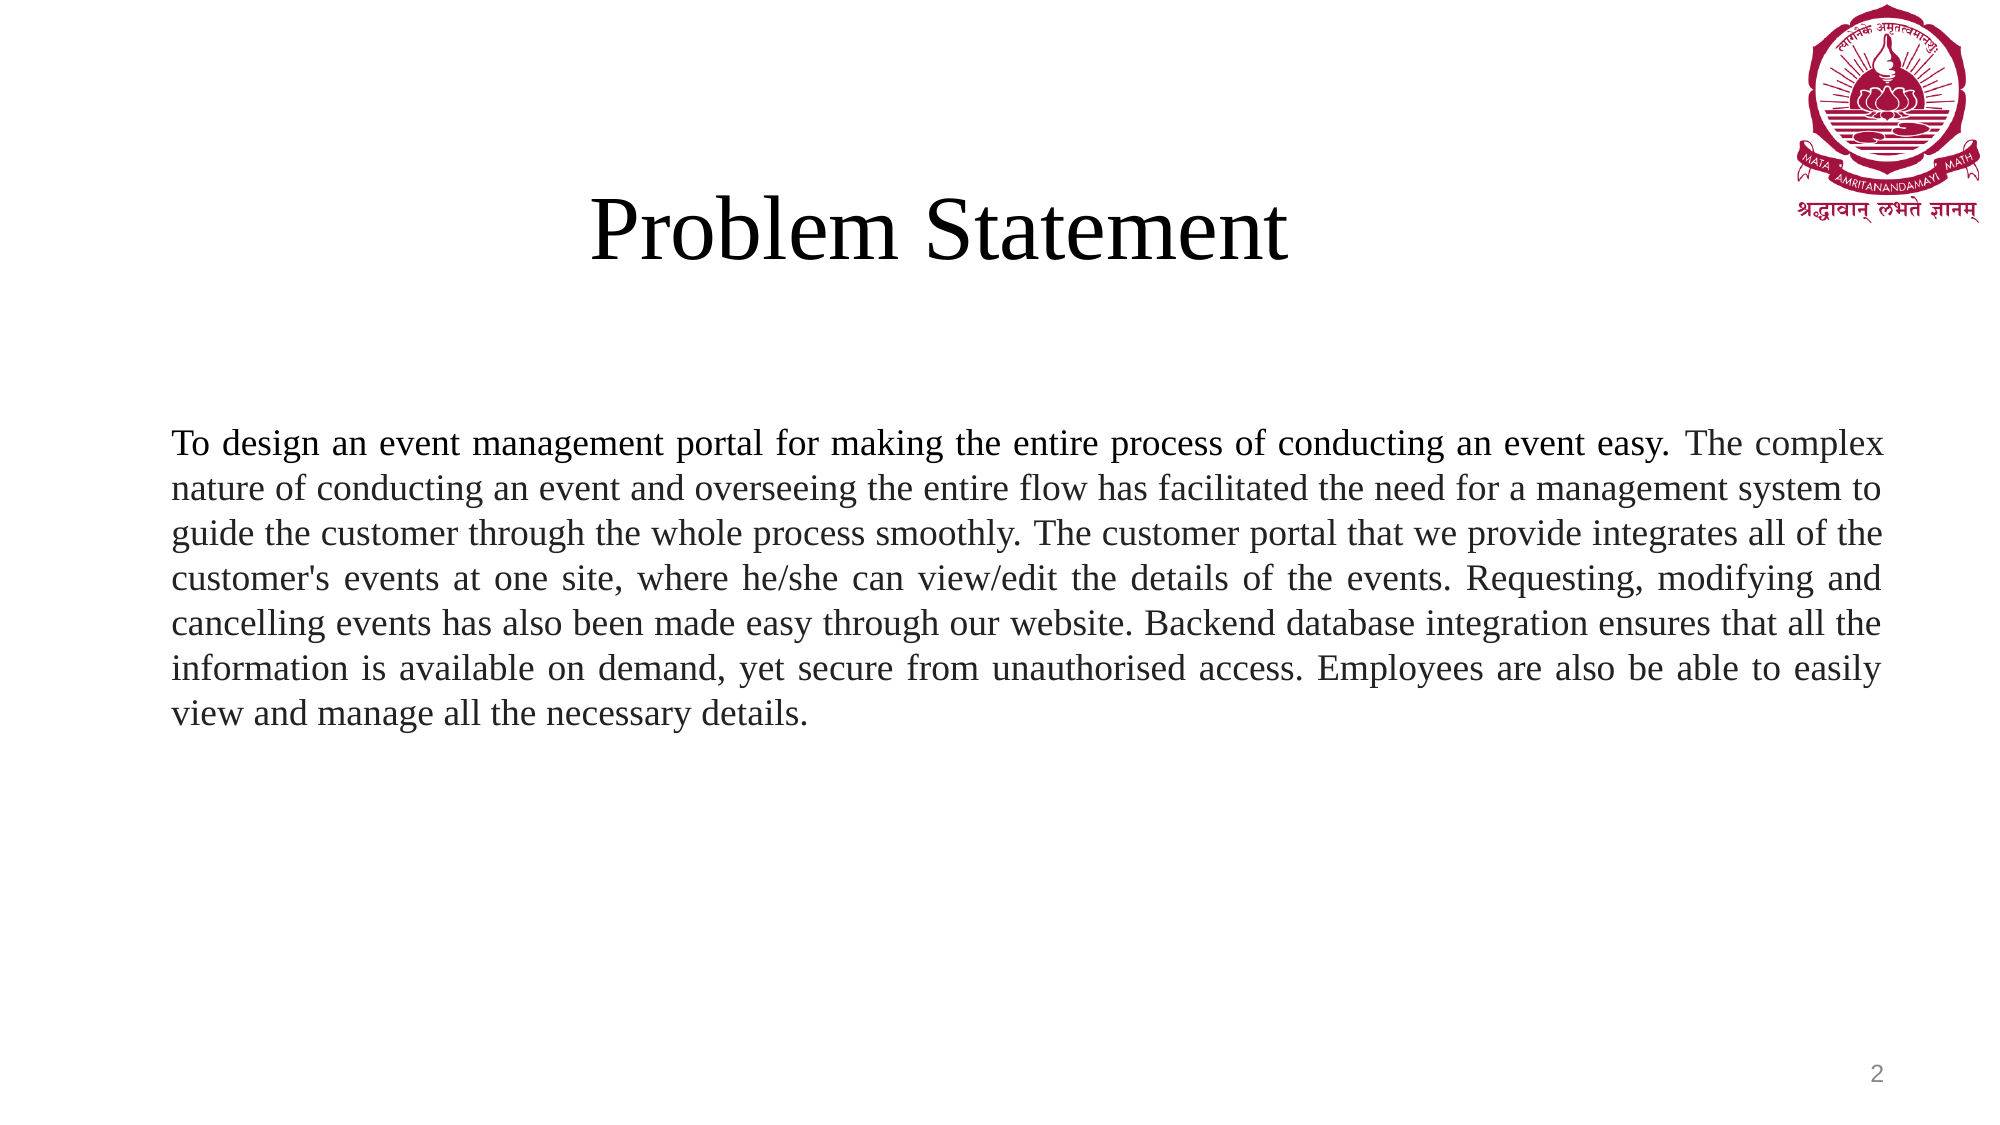

# Problem Statement
To design an event management portal for making the entire process of conducting an event easy. The complex nature of conducting an event and overseeing the entire flow has facilitated the need for a management system to guide the customer through the whole process smoothly. The customer portal that we provide integrates all of the customer's events at one site, where he/she can view/edit the details of the events. Requesting, modifying and cancelling events has also been made easy through our website. Backend database integration ensures that all the information is available on demand, yet secure from unauthorised access. Employees are also be able to easily view and manage all the necessary details.

2